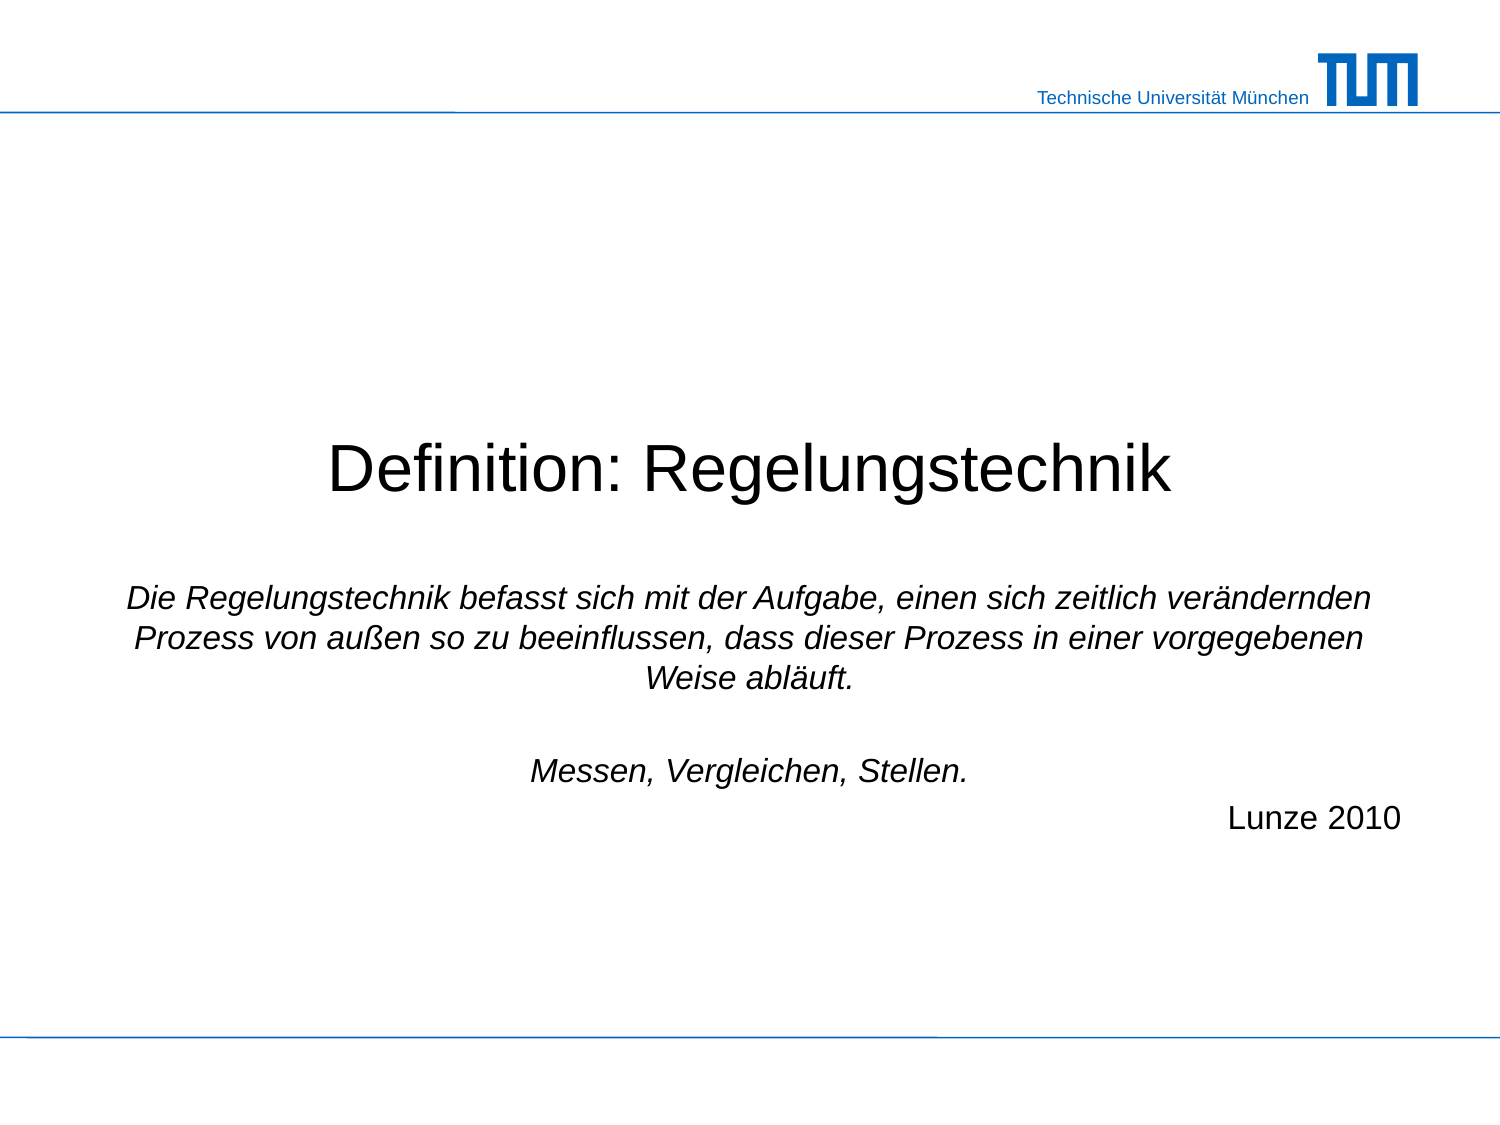

# Definition: Regelungstechnik
Die Regelungstechnik befasst sich mit der Aufgabe, einen sich zeitlich verändernden Prozess von außen so zu beeinflussen, dass dieser Prozess in einer vorgegebenen Weise abläuft.

Messen, Vergleichen, Stellen.
Lunze 2010